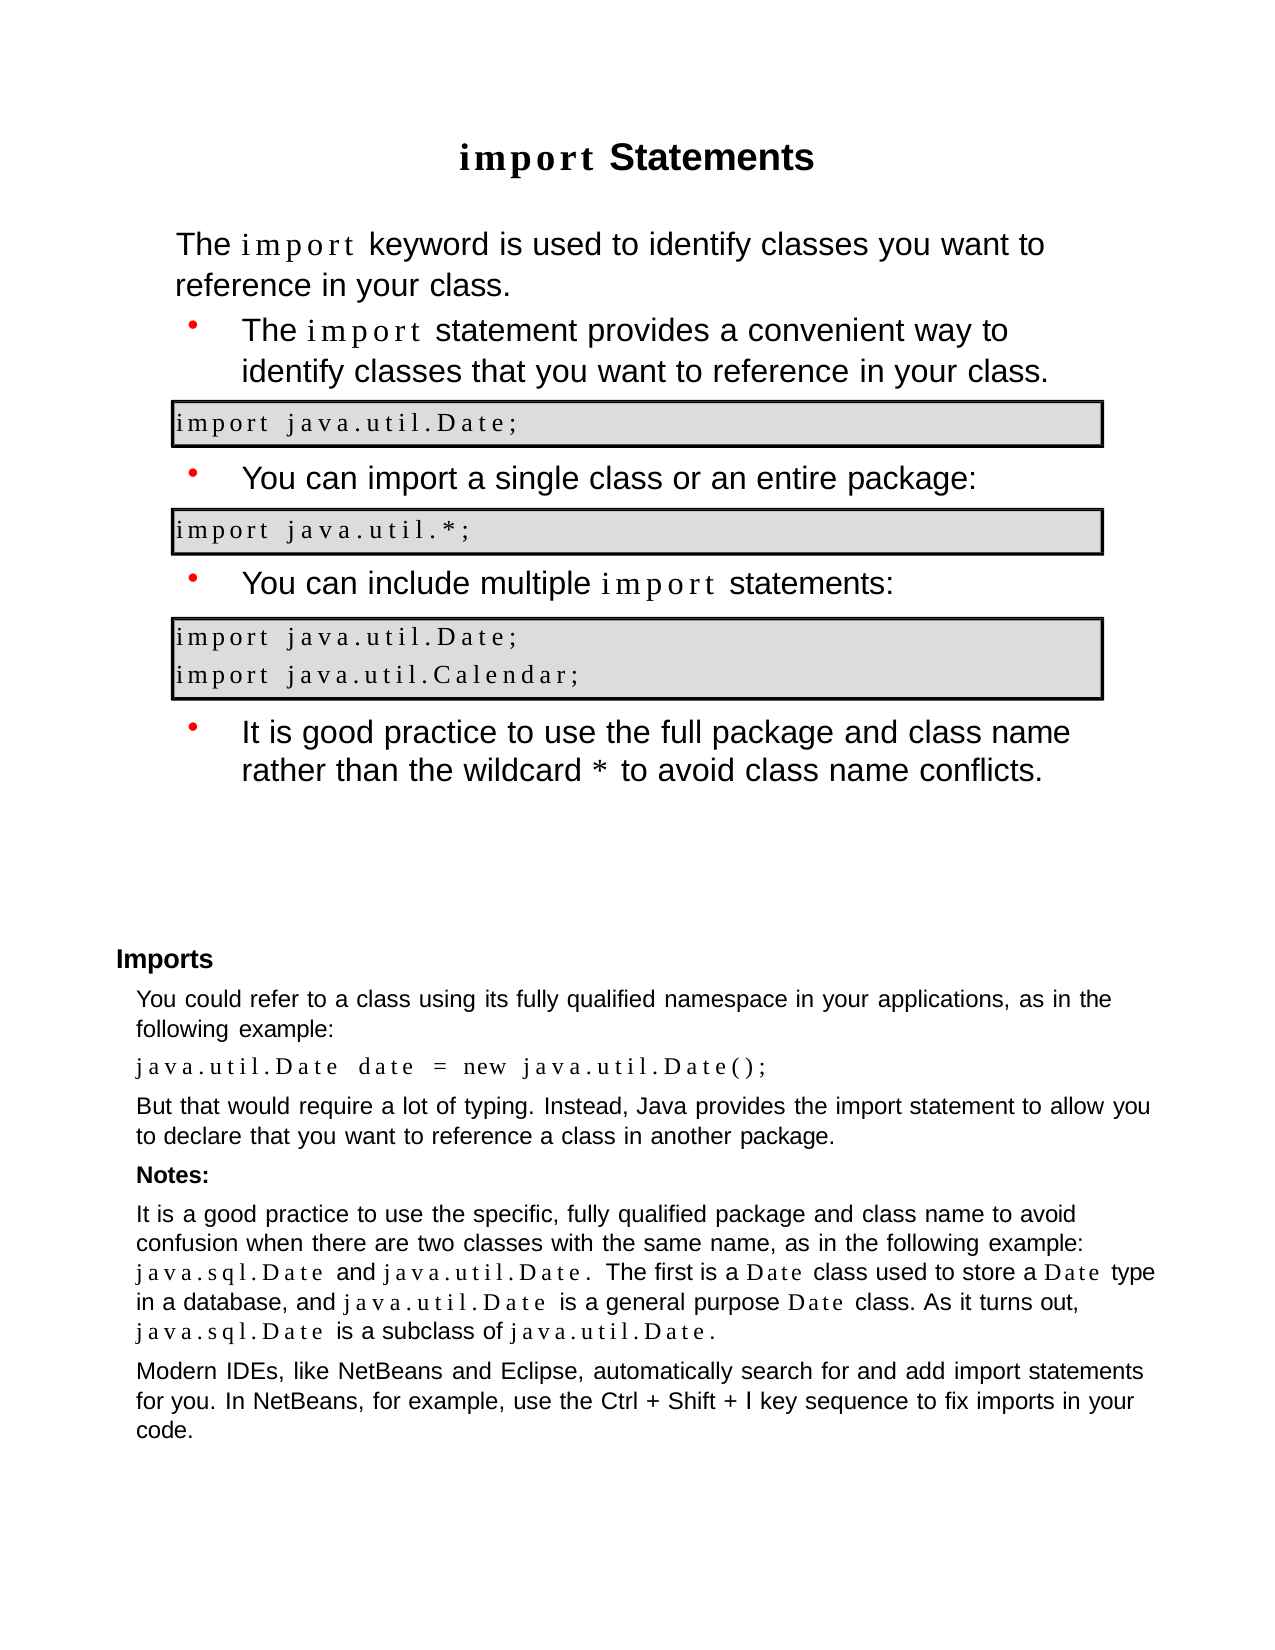

import Statements
The import keyword is used to identify classes you want to reference in your class.
The import statement provides a convenient way to identify classes that you want to reference in your class.
import java.util.Date;
You can import a single class or an entire package:
import java.util.*;
You can include multiple import statements:
import java.util.Date; import java.util.Calendar;
It is good practice to use the full package and class name rather than the wildcard * to avoid class name conflicts.

Imports
You could refer to a class using its fully qualified namespace in your applications, as in the following example:
java.util.Date date = new java.util.Date();
But that would require a lot of typing. Instead, Java provides the import statement to allow you to declare that you want to reference a class in another package.
Notes:
It is a good practice to use the specific, fully qualified package and class name to avoid confusion when there are two classes with the same name, as in the following example: java.sql.Date and java.util.Date. The first is a Date class used to store a Date type in a database, and java.util.Date is a general purpose Date class. As it turns out, java.sql.Date is a subclass of java.util.Date.
Modern IDEs, like NetBeans and Eclipse, automatically search for and add import statements for you. In NetBeans, for example, use the Ctrl + Shift + I key sequence to fix imports in your code.